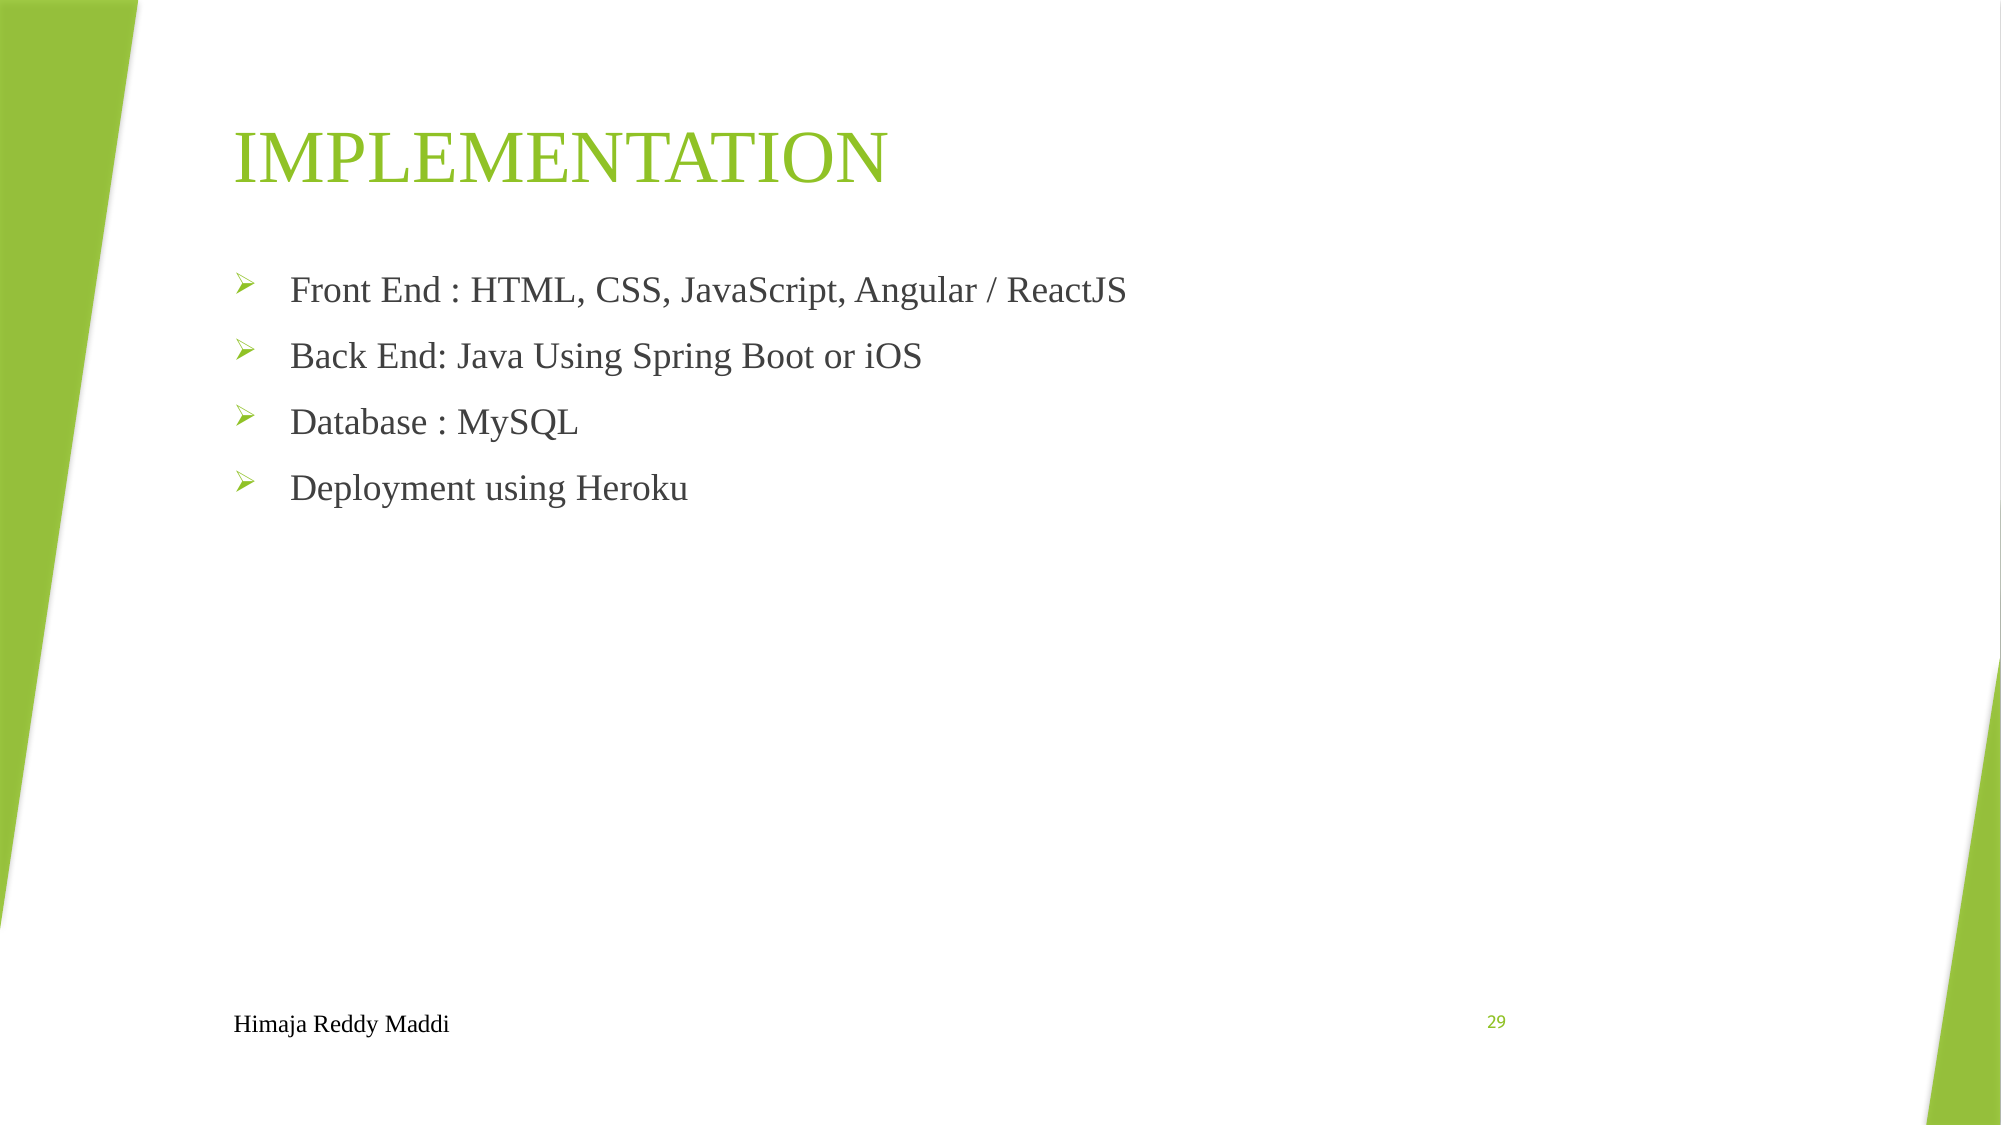

# IMPLEMENTATION
Front End : HTML, CSS, JavaScript, Angular / ReactJS
Back End: Java Using Spring Boot or iOS
Database : MySQL
Deployment using Heroku

29
Himaja Reddy Maddi